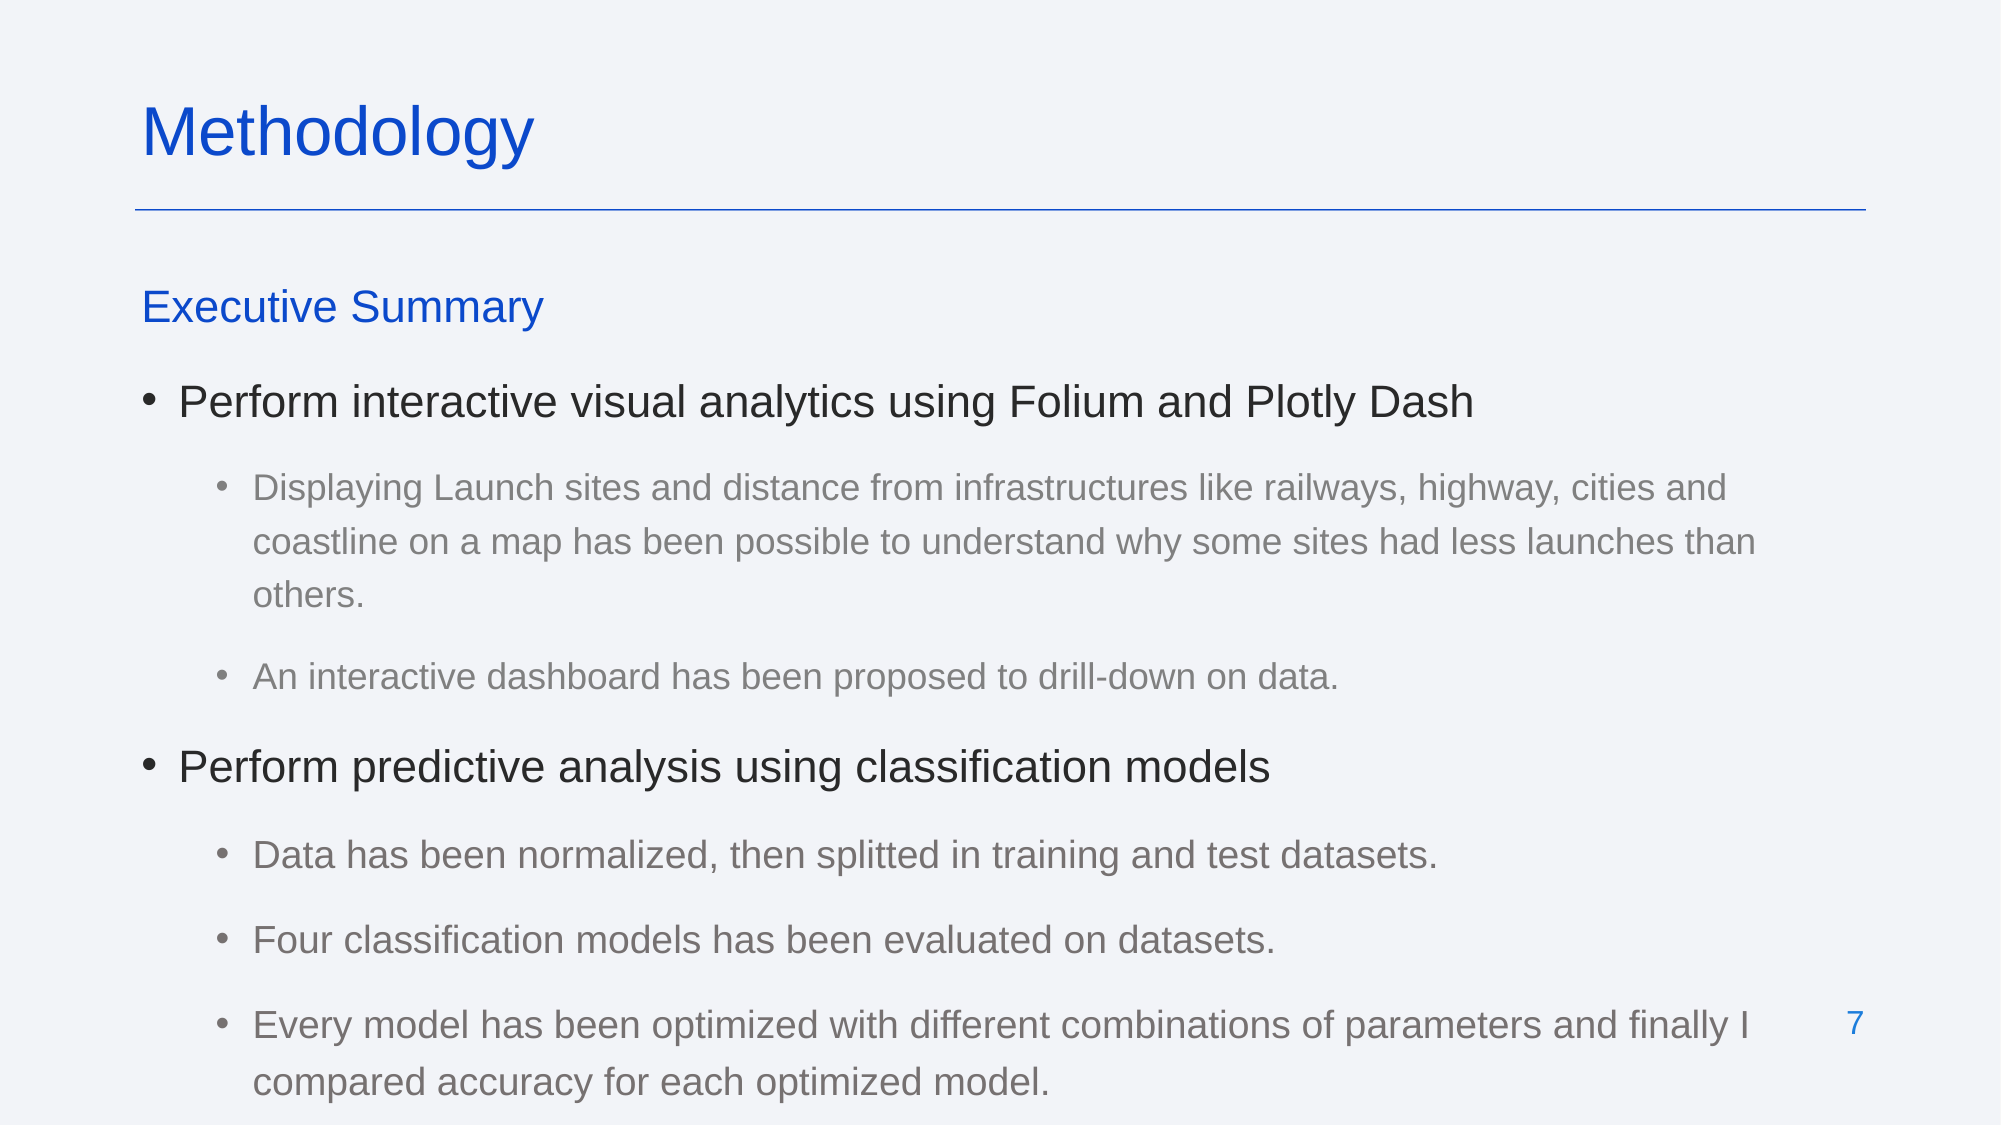

Methodology
Executive Summary
Perform interactive visual analytics using Folium and Plotly Dash
Displaying Launch sites and distance from infrastructures like railways, highway, cities and coastline on a map has been possible to understand why some sites had less launches than others.
An interactive dashboard has been proposed to drill-down on data.
Perform predictive analysis using classification models
Data has been normalized, then splitted in training and test datasets.
Four classification models has been evaluated on datasets.
Every model has been optimized with different combinations of parameters and finally I compared accuracy for each optimized model.

7